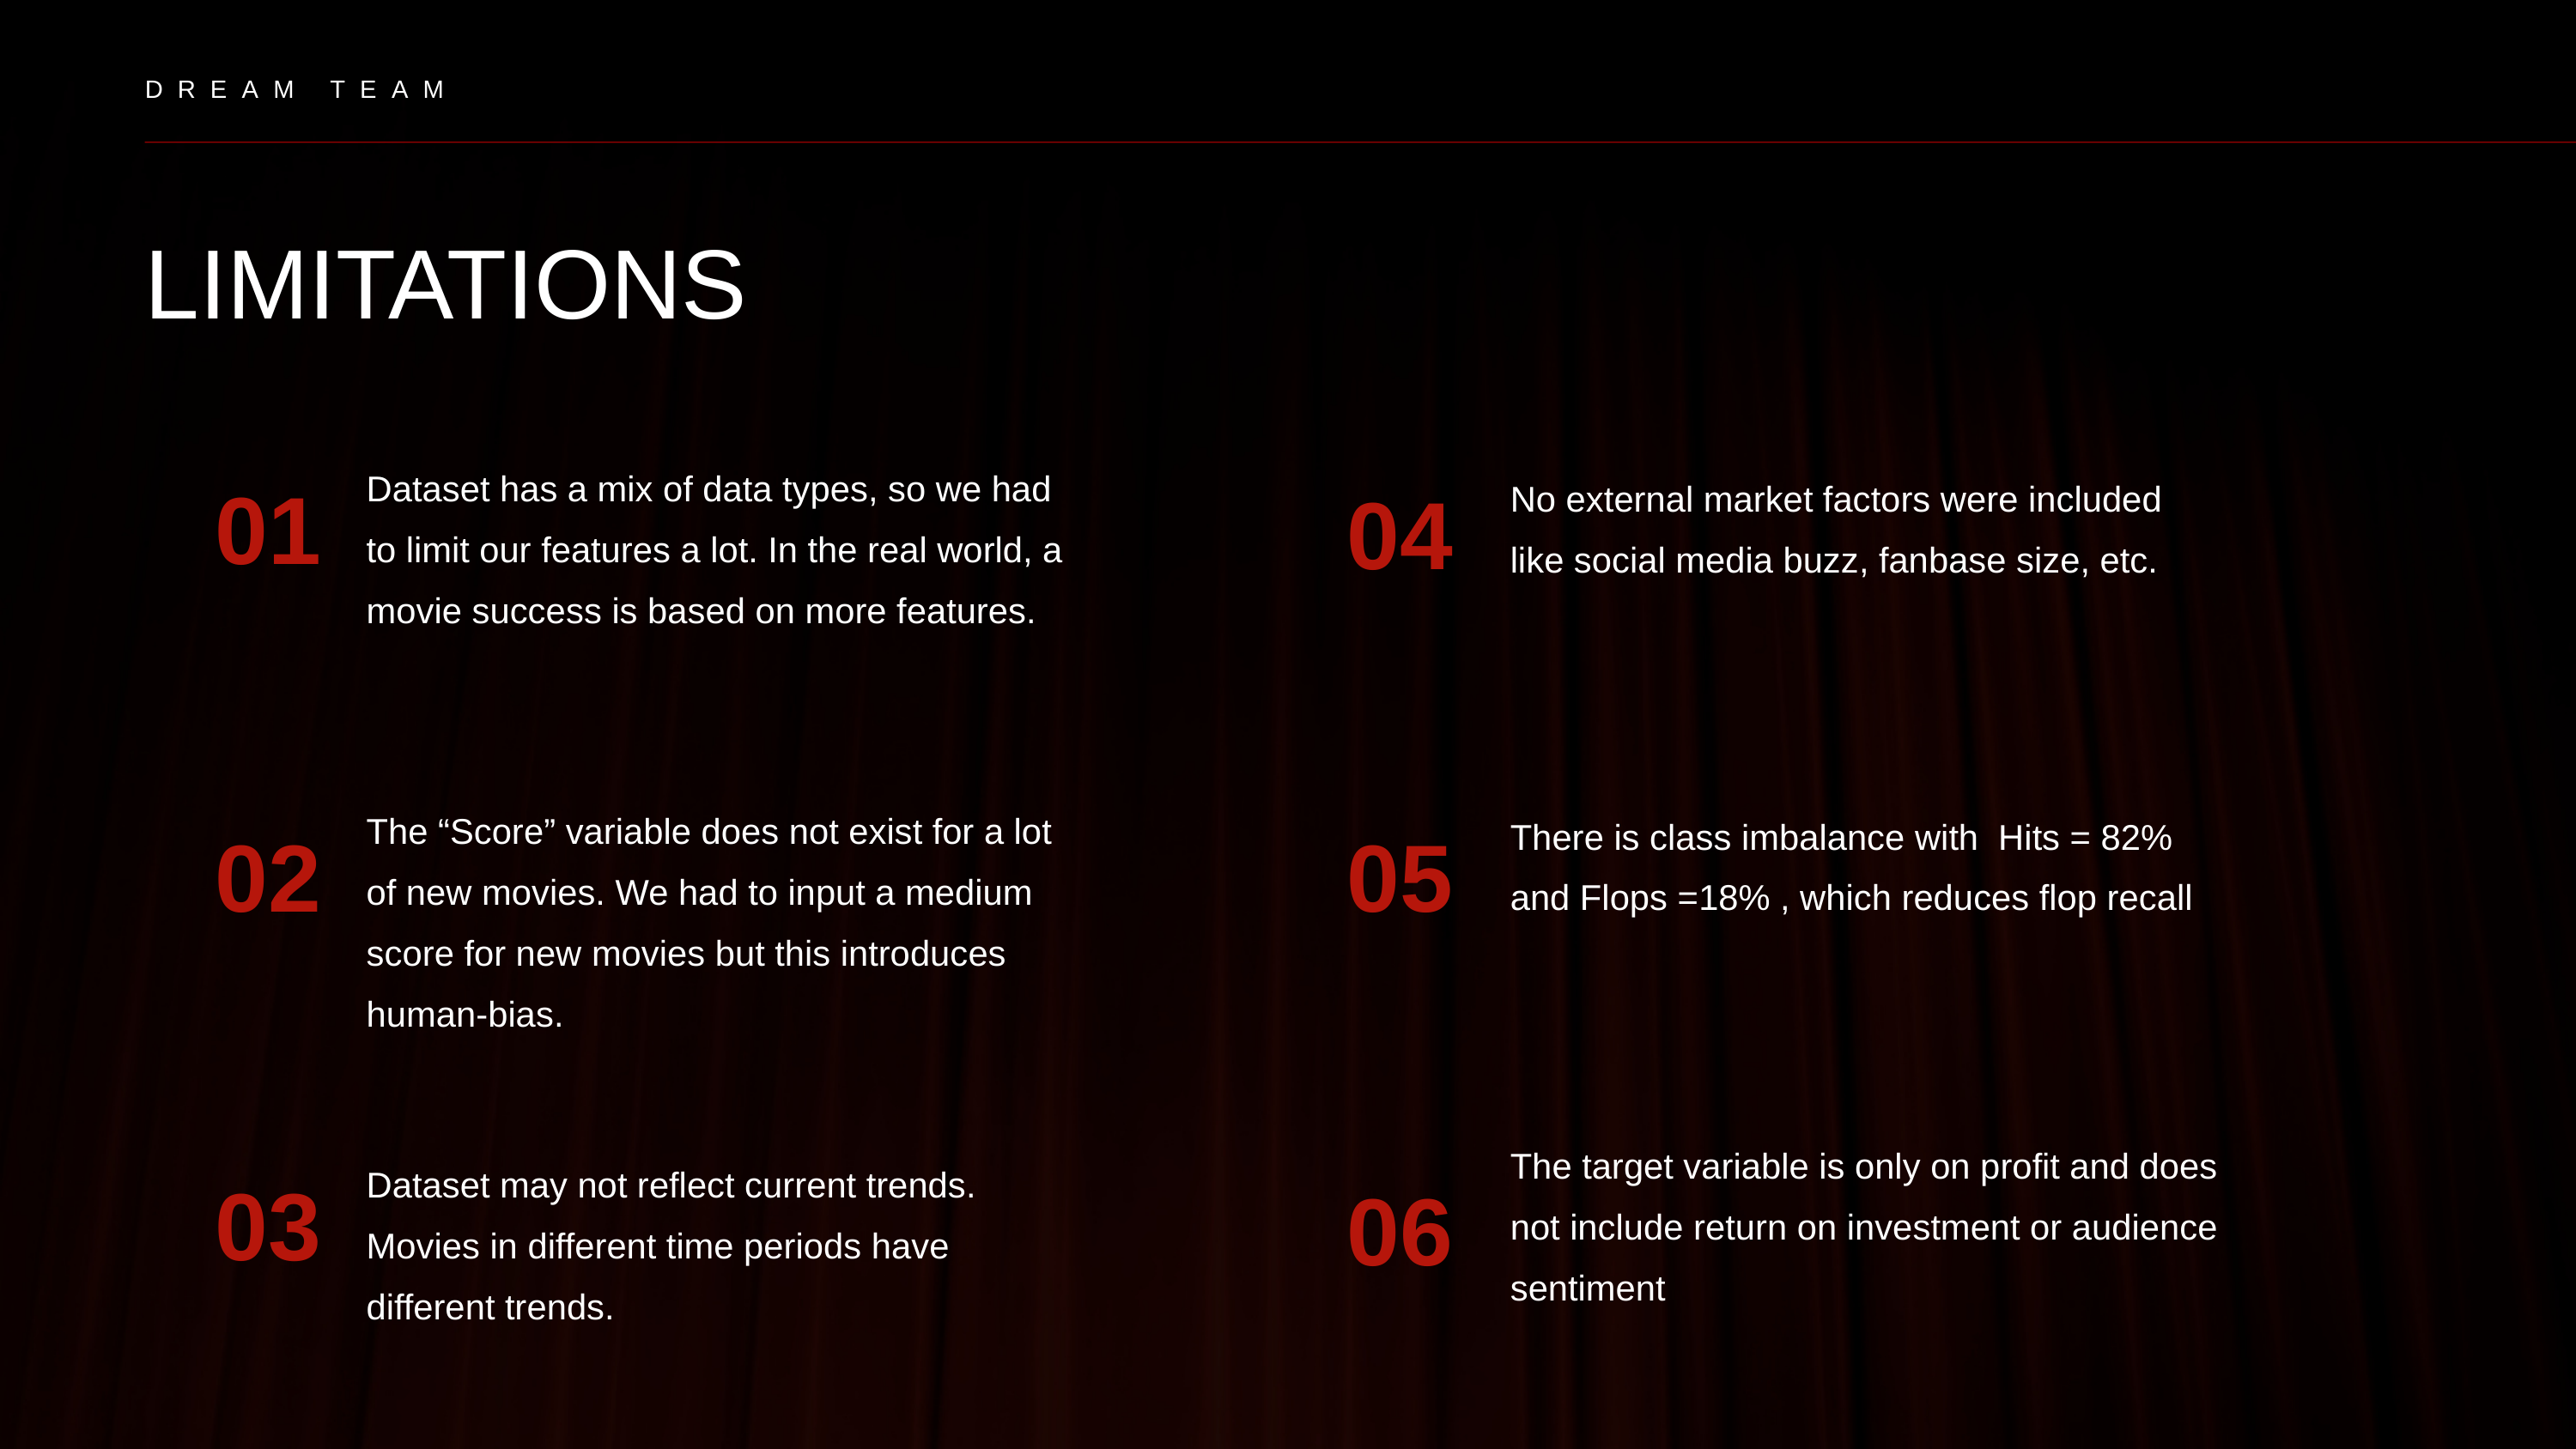

DREAM TEAM

LIMITATIONS
01
04
Dataset has a mix of data types, so we had to limit our features a lot. In the real world, a movie success is based on more features.
No external market factors were included like social media buzz, fanbase size, etc.
02
05
The “Score” variable does not exist for a lot of new movies. We had to input a medium score for new movies but this introduces human-bias.
There is class imbalance with  Hits = 82% and Flops =18% , which reduces flop recall
03
06
The target variable is only on profit and does not include return on investment or audience sentiment
Dataset may not reflect current trends. Movies in different time periods have different trends.